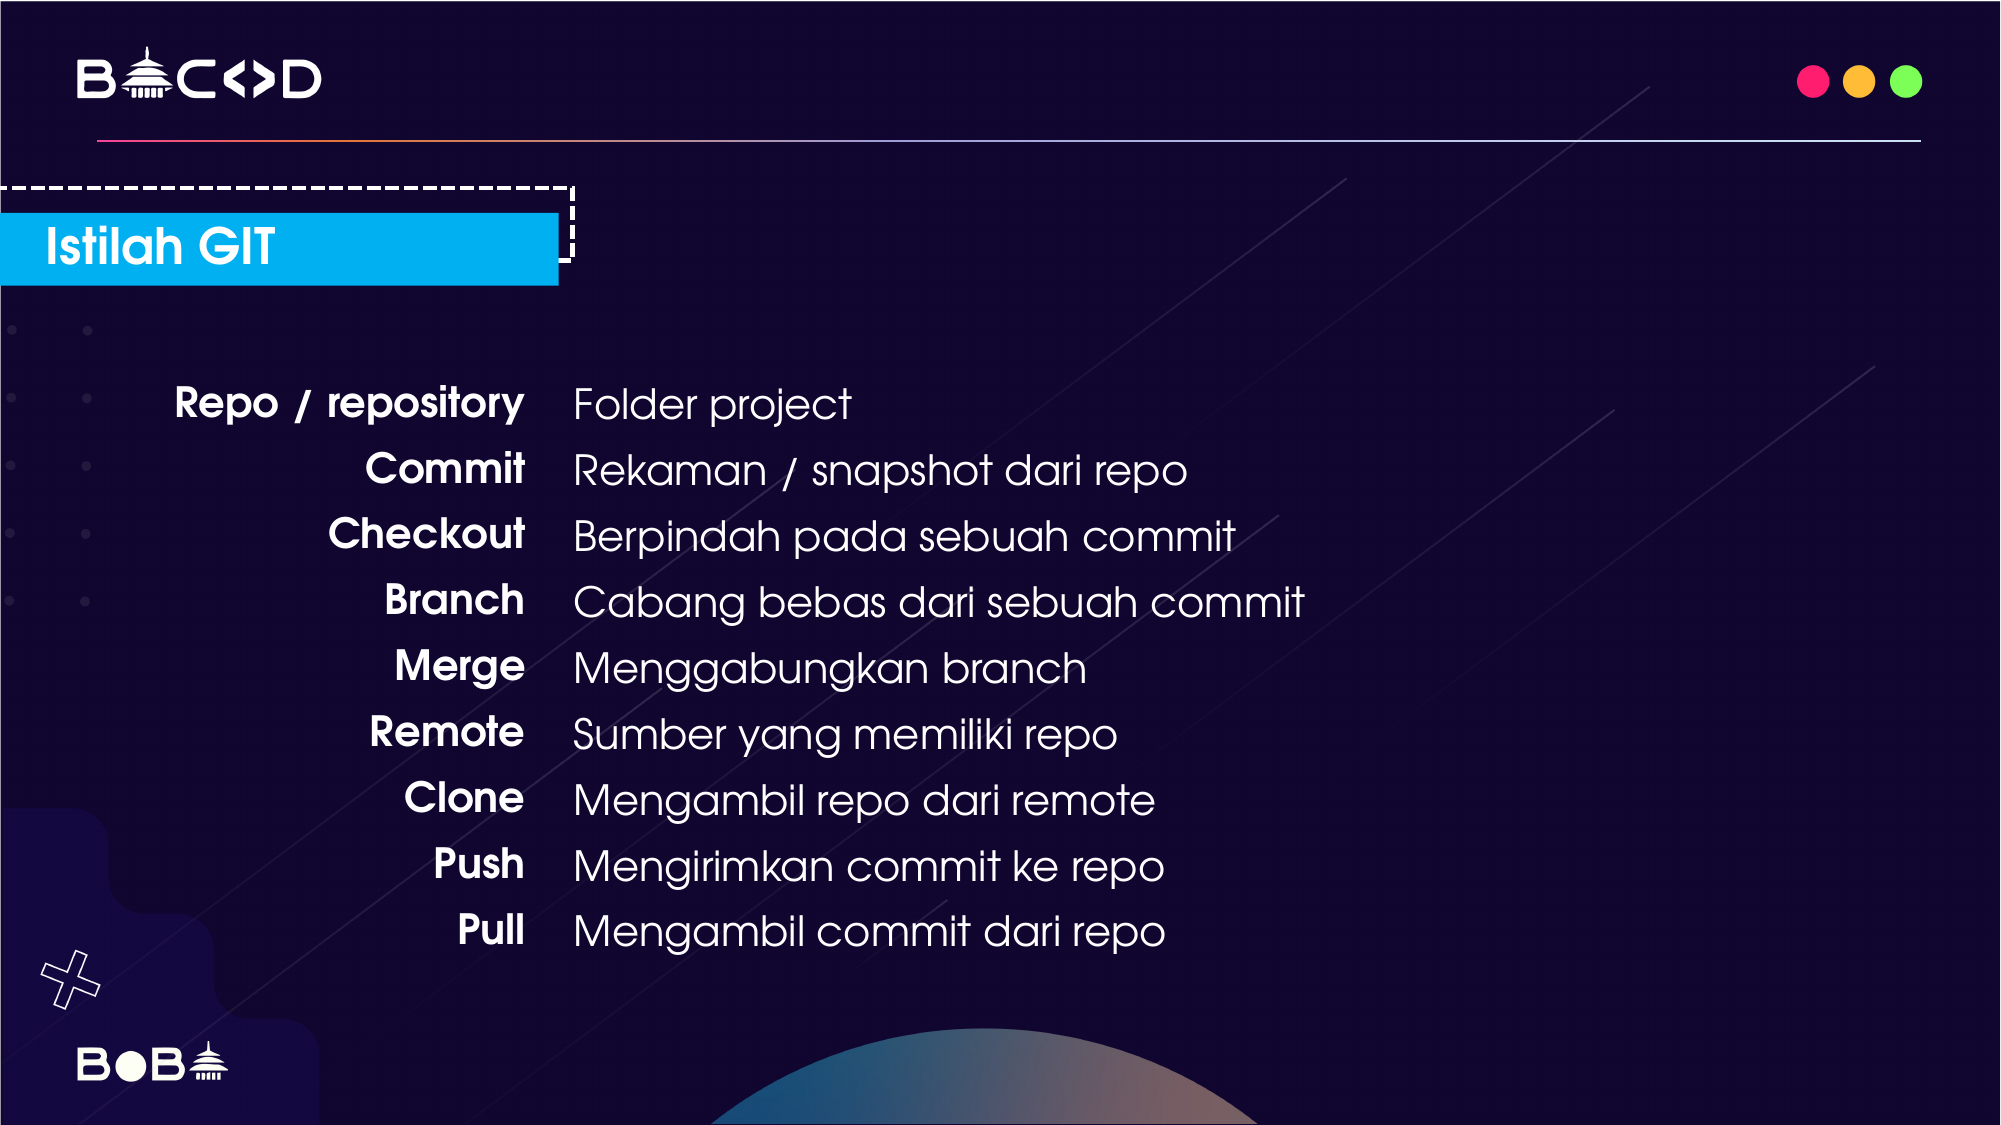

Istilah GIT
Repo / repository
Commit
Checkout
Branch
Merge
Remote
Clone
Push
Pull

Folder project
Rekaman / snapshot dari repo
Berpindah pada sebuah commit
Cabang bebas dari sebuah commit
Menggabungkan branch
Sumber yang memiliki repo
Mengambil repo dari remote
Mengirimkan commit ke repo
Mengambil commit dari repo